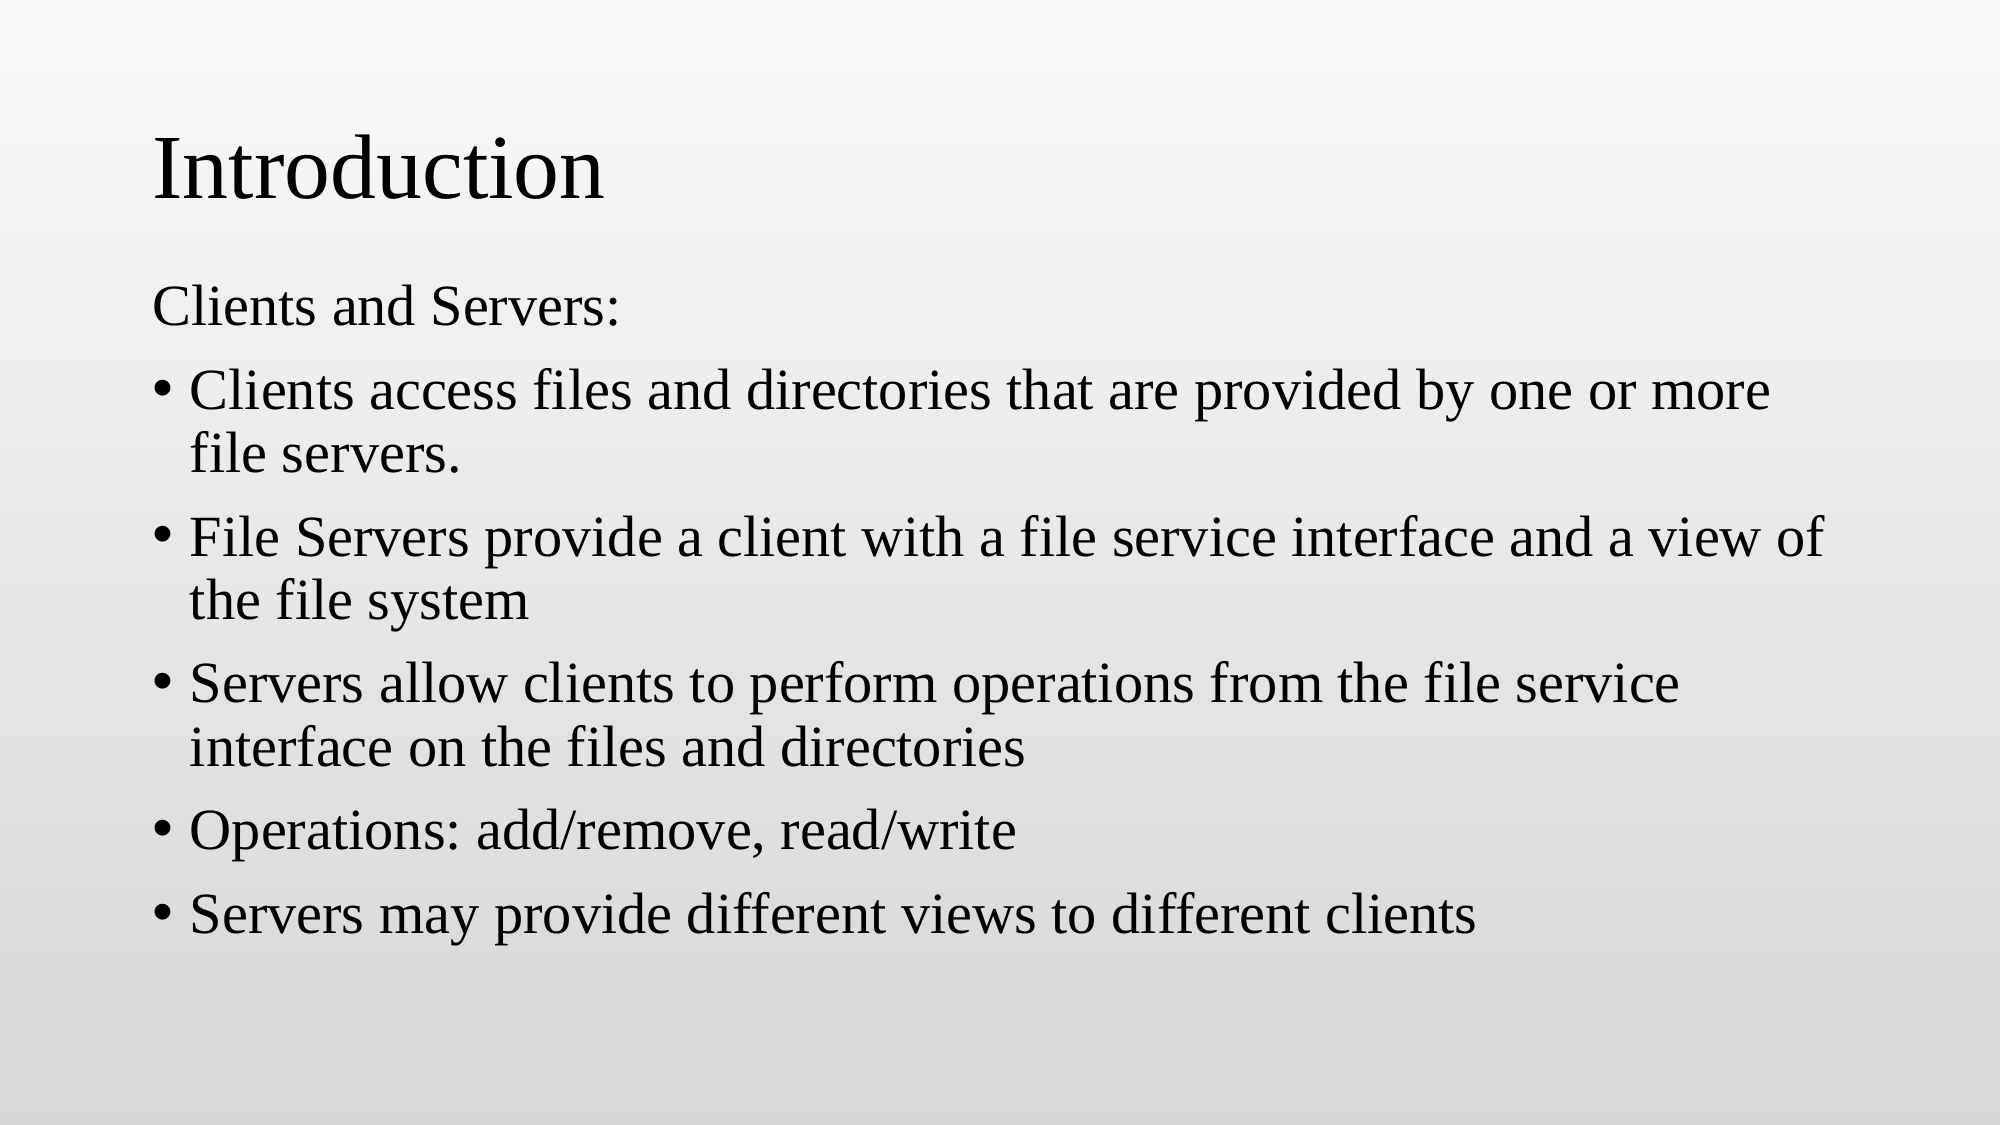

# Introduction
Clients and Servers:
Clients access files and directories that are provided by one or more file servers.
File Servers provide a client with a file service interface and a view of the file system
Servers allow clients to perform operations from the file service interface on the files and directories
Operations: add/remove, read/write
Servers may provide different views to different clients